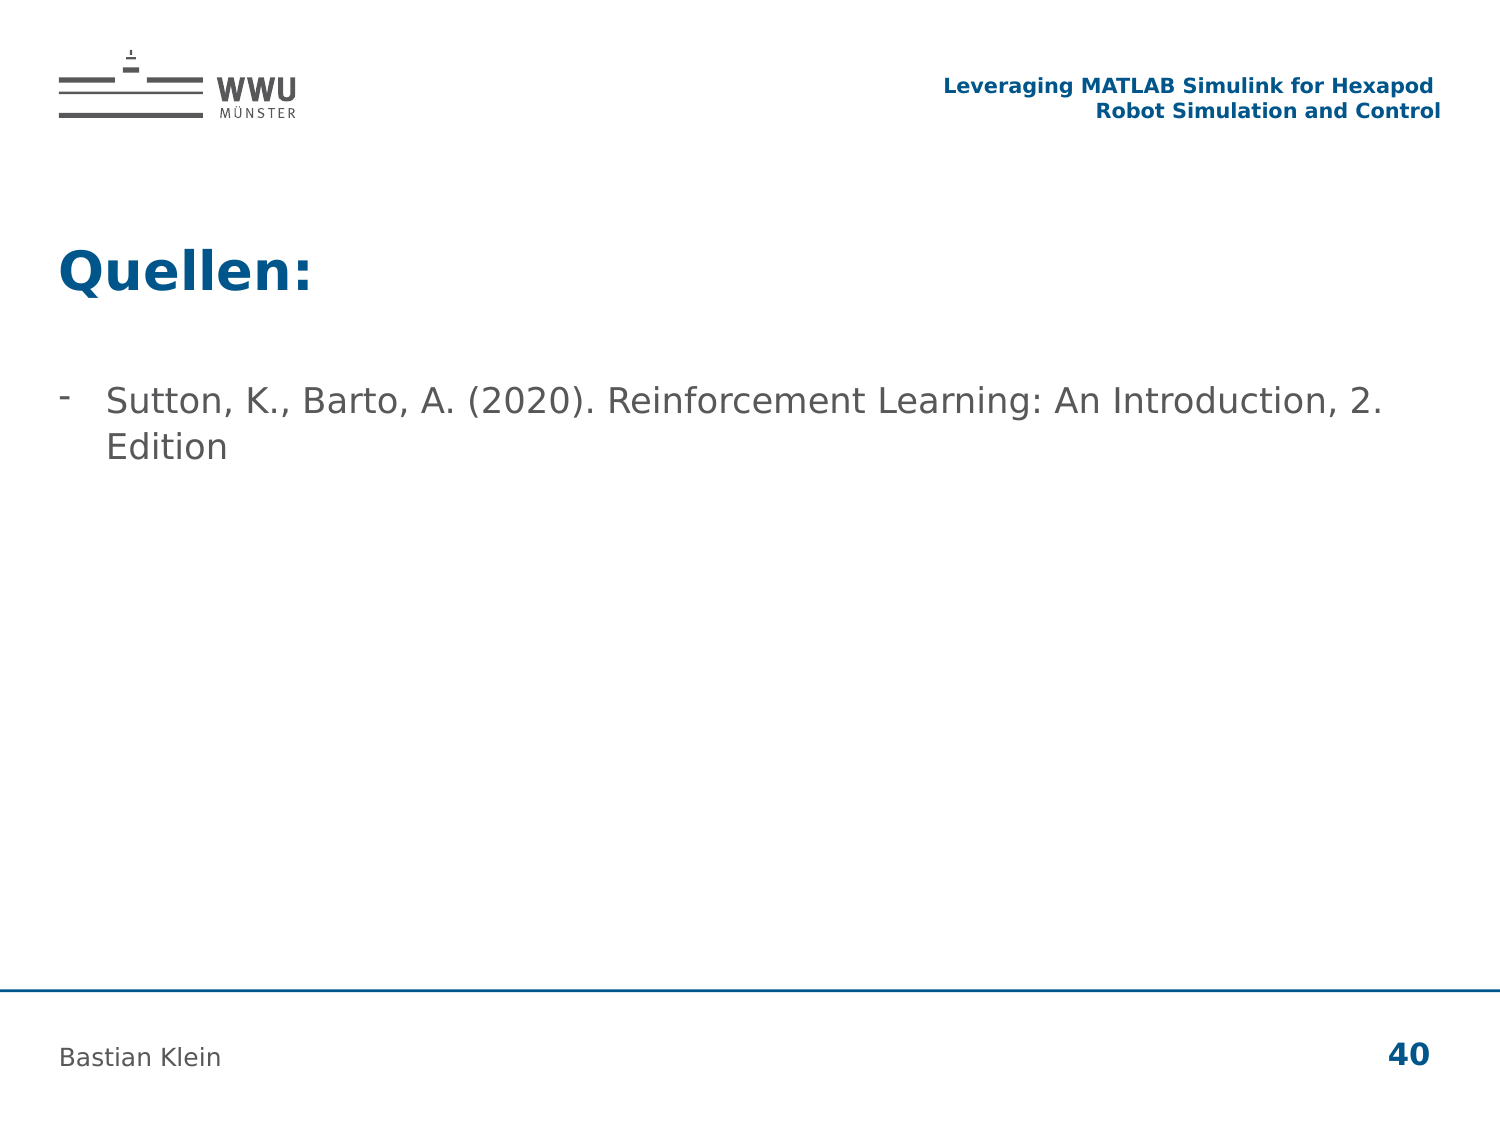

Leveraging MATLAB Simulink for Hexapod  Robot Simulation and Control
# Quellen:
Sutton, K., Barto, A. (2020). Reinforcement Learning: An Introduction, 2. Edition

Bastian Klein
40